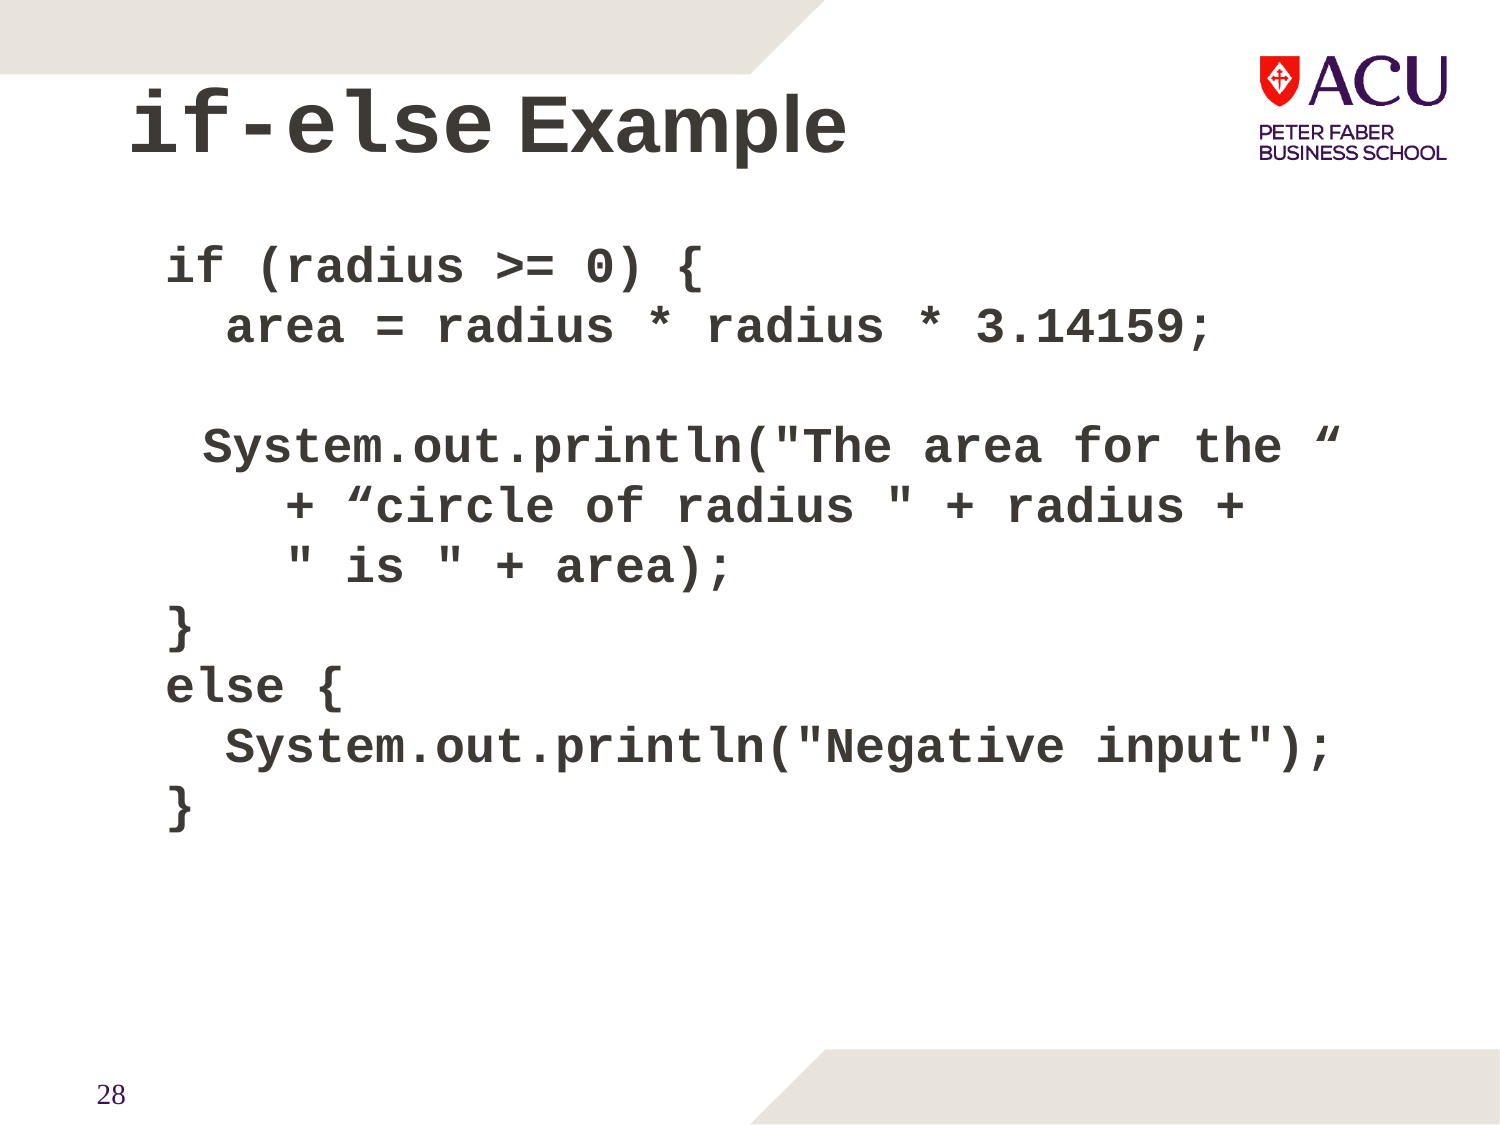

# if-else Example
if (radius >= 0) {
  area = radius * radius * 3.14159;

 	System.out.println("The area for the “
    + “circle of radius " + radius +
    " is " + area);
}
else {
  System.out.println("Negative input");
}
28